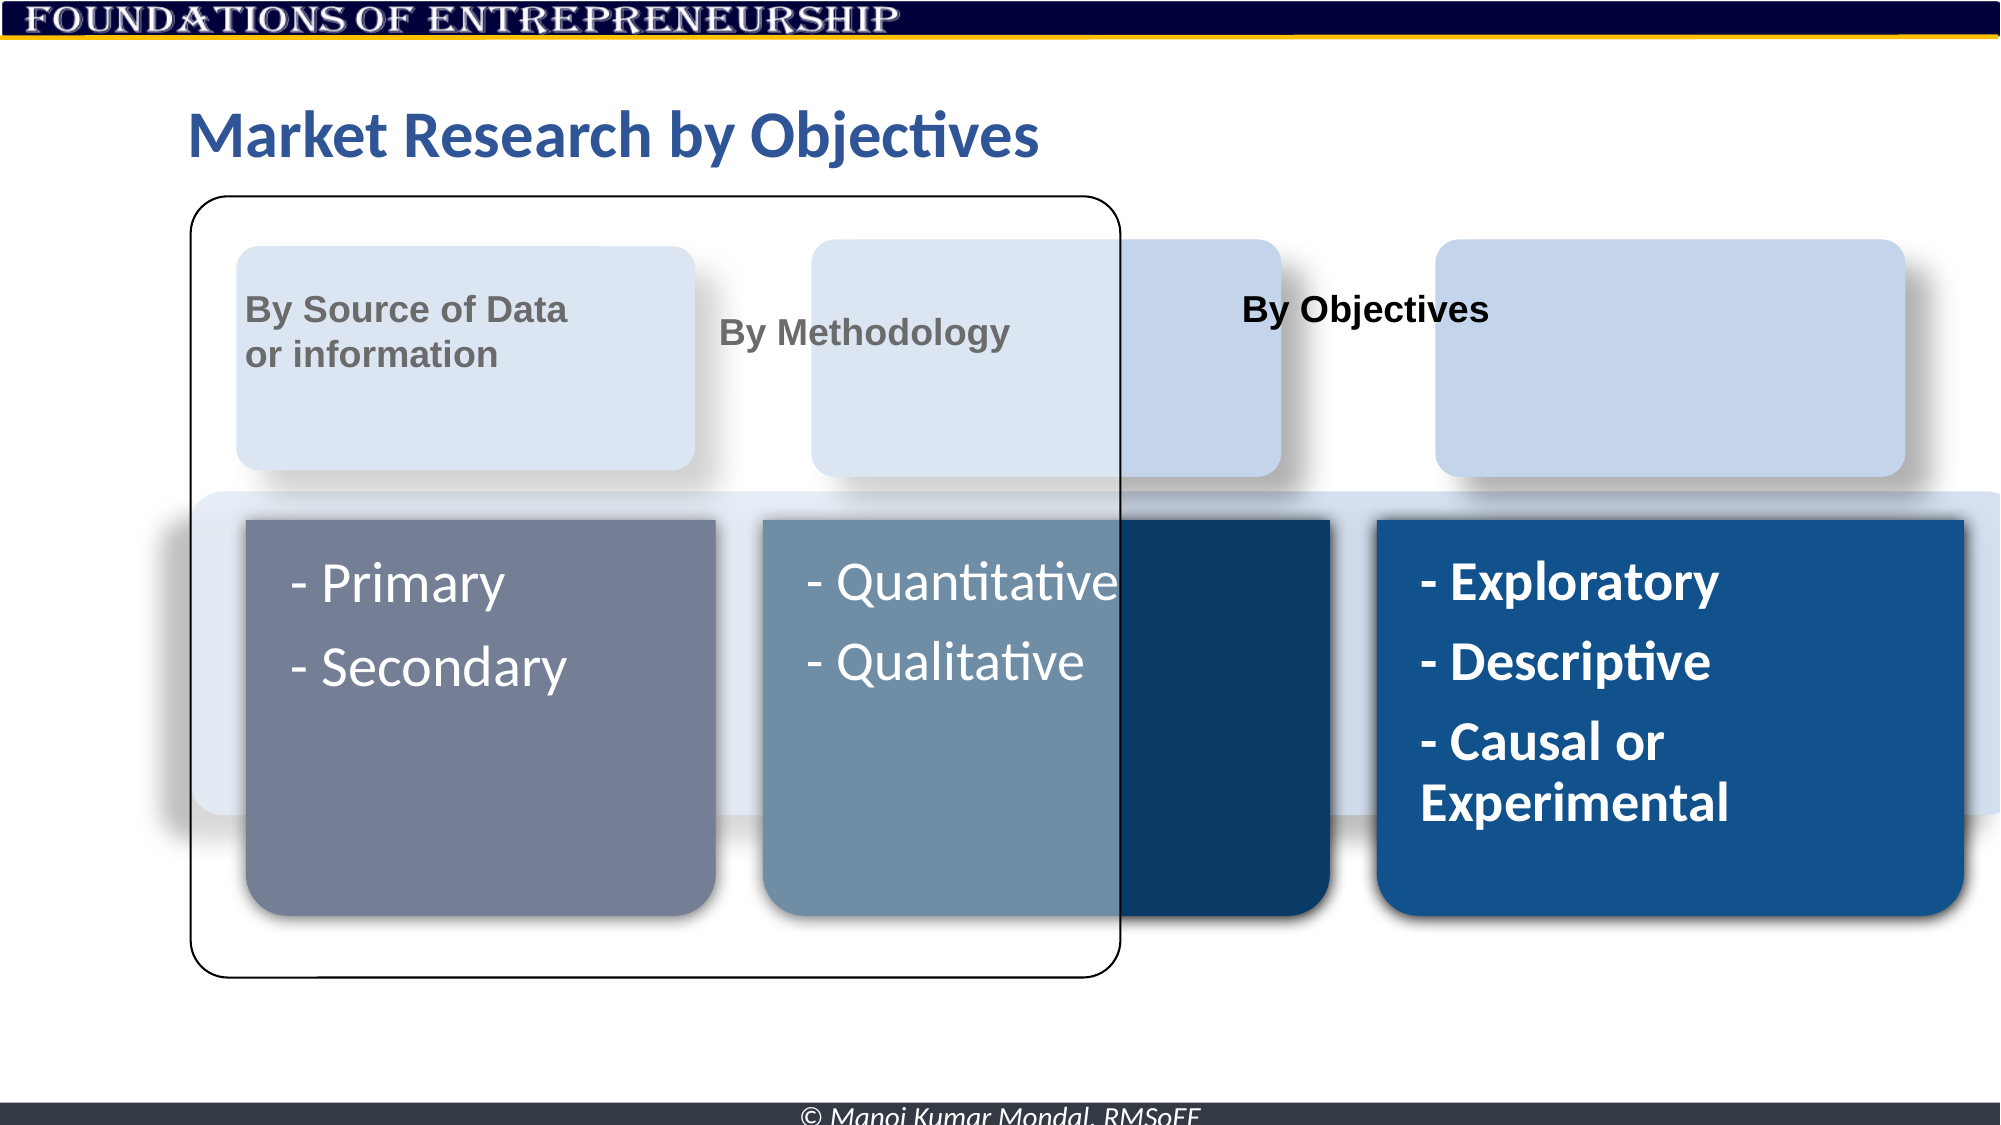

# Market Research by Objectives
- Primary
- Secondary
- Quantitative
- Qualitative
- Exploratory
- Descriptive
- Causal or Experimental
By Source of Data or information

By Objectives

By Methodology